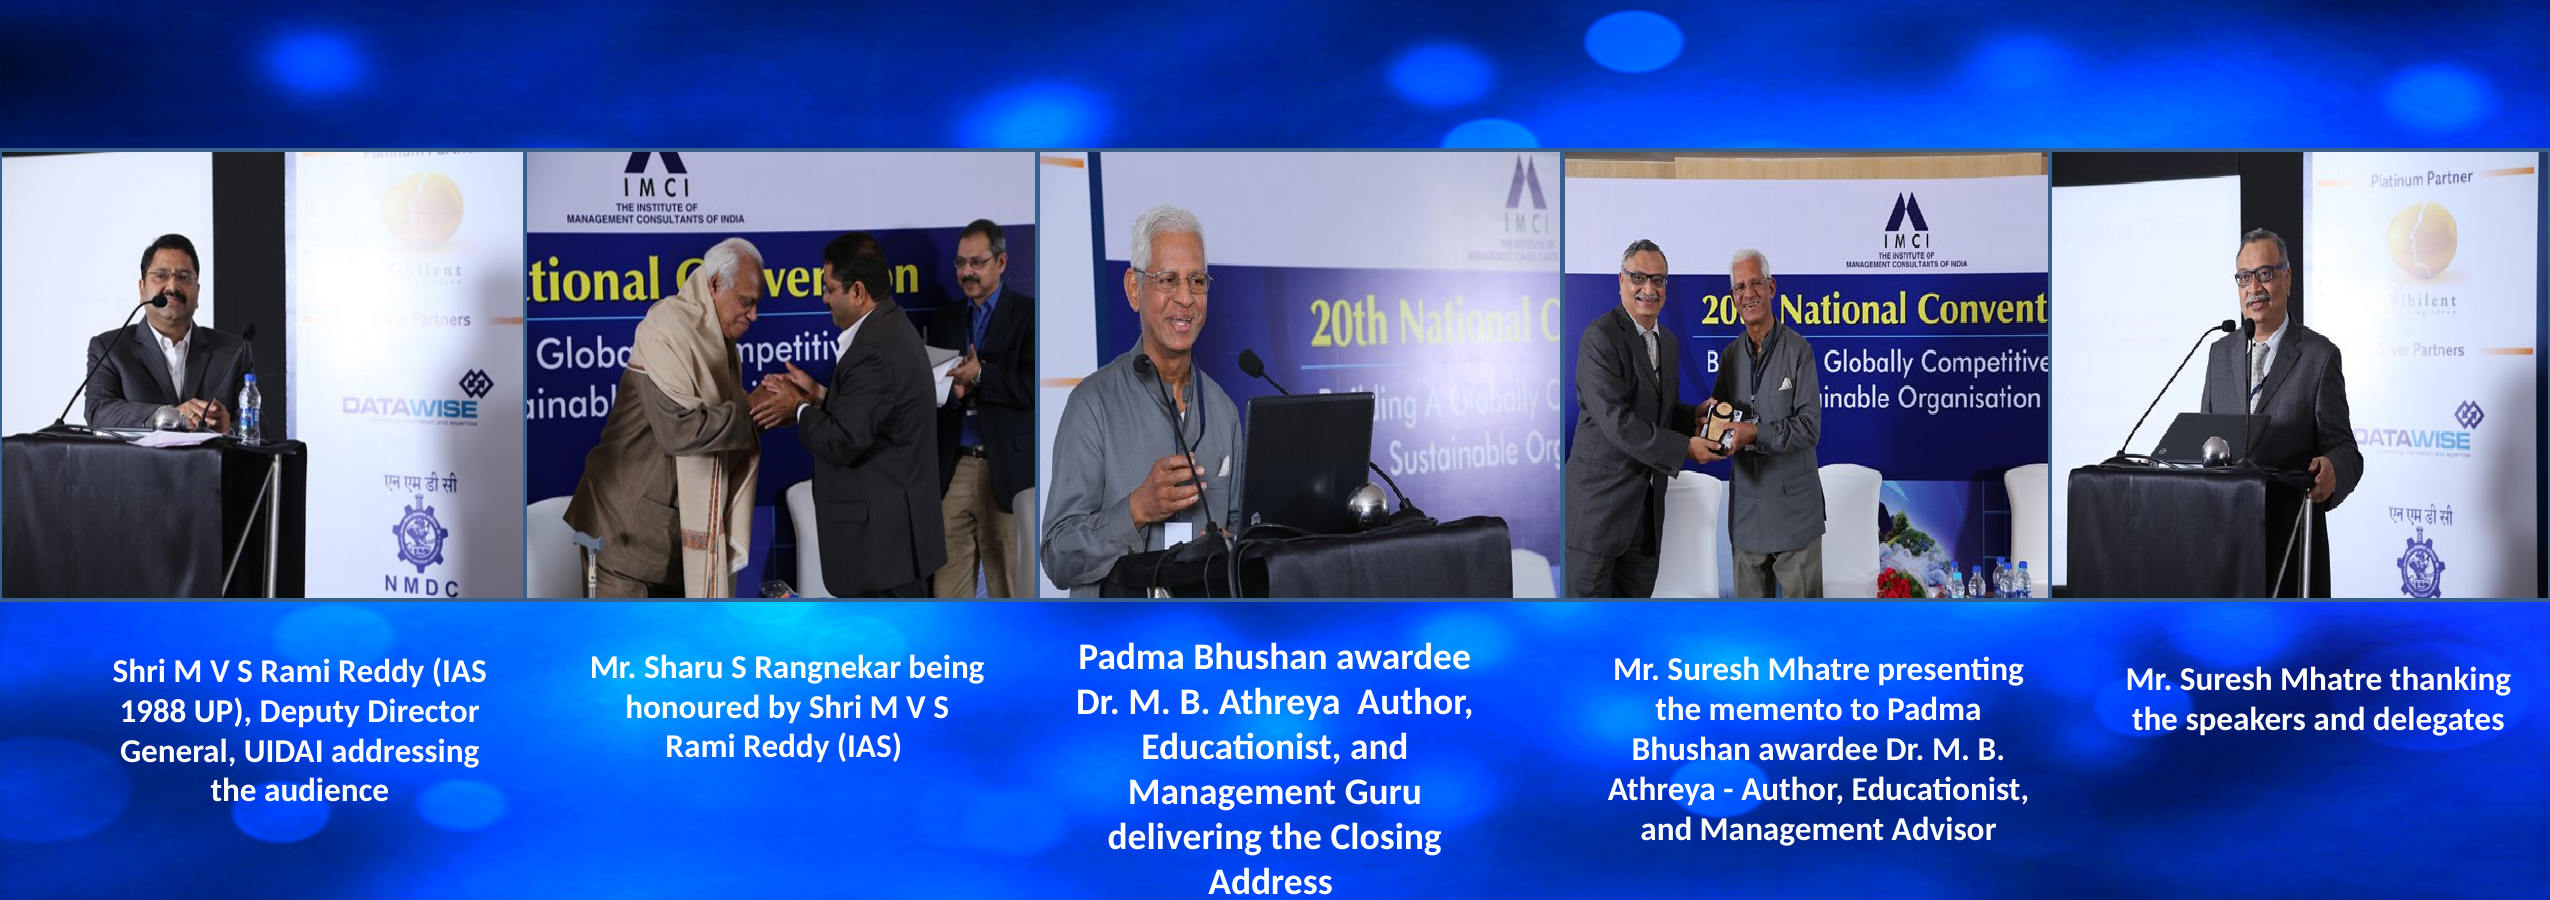

Mr. Suresh Mhatre presenting the memento to Padma Bhushan awardee Dr. M. B. Athreya - Author, Educationist, and Management Advisor
Padma Bhushan awardee Dr. M. B. Athreya  Author, Educationist, and Management Guru delivering the Closing Address
Mr. Sharu S Rangnekar being honoured by Shri M V S Rami Reddy (IAS)
Shri M V S Rami Reddy (IAS 1988 UP), Deputy Director General, UIDAI addressing the audience
Mr. Suresh Mhatre thanking the speakers and delegates